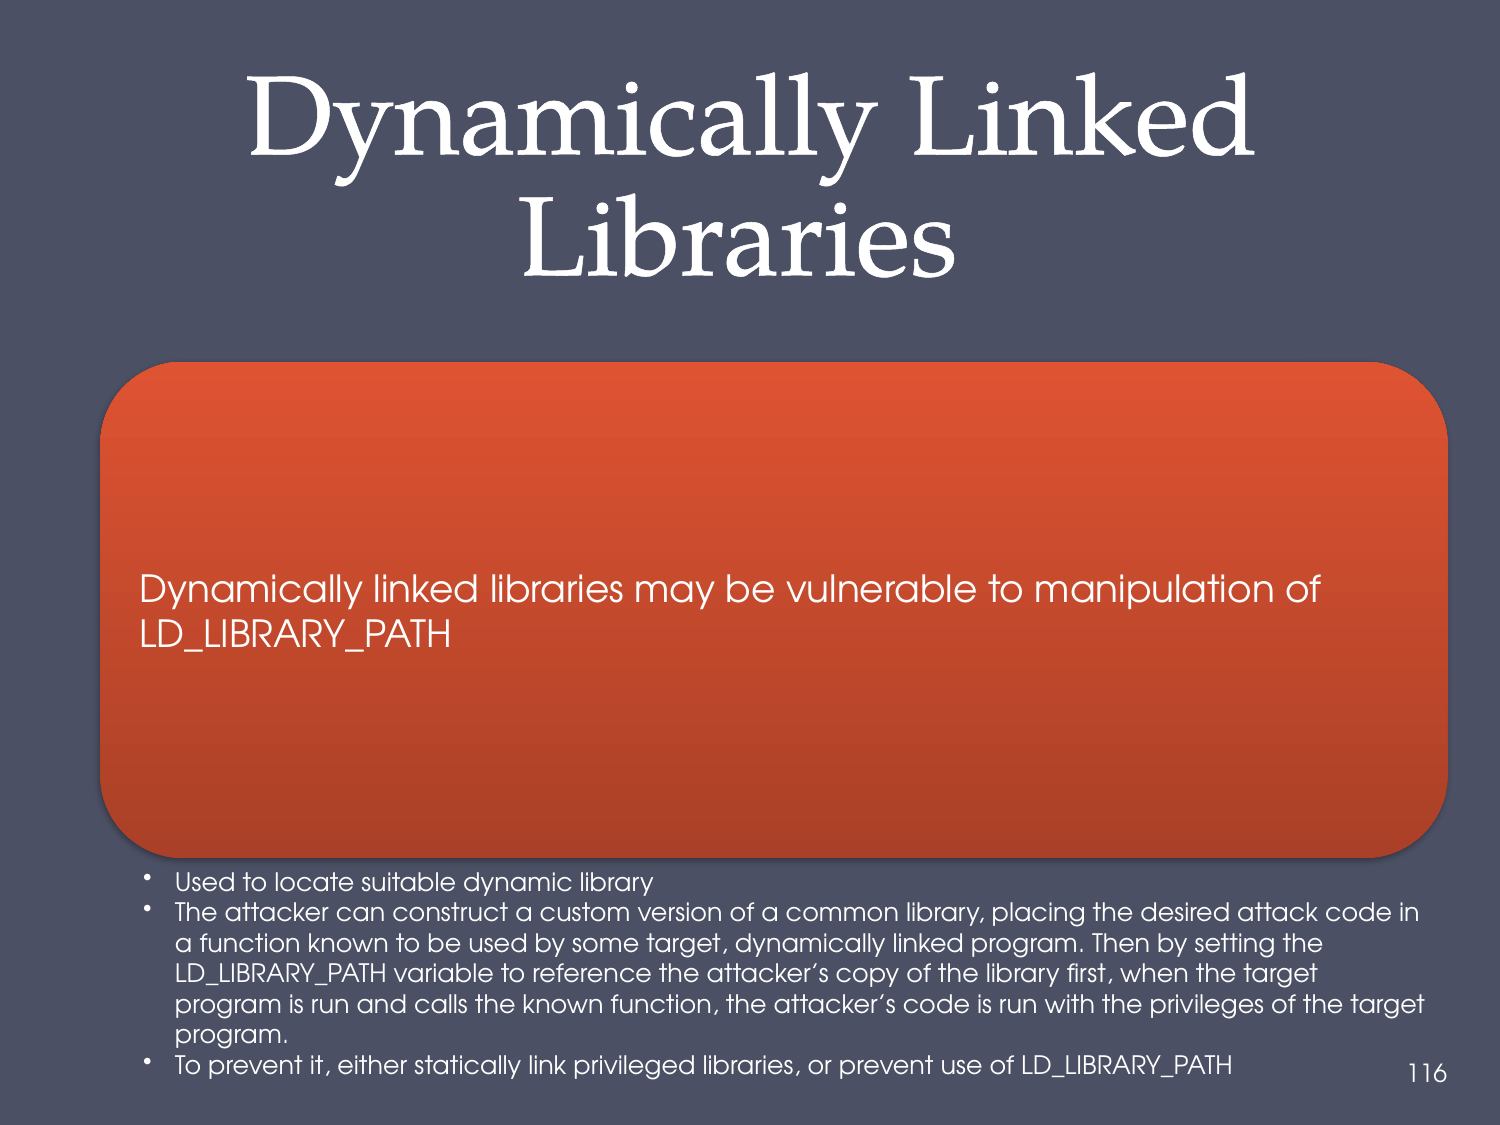

# Dynamically Linked Libraries
Dynamically linked libraries may be vulnerable to manipulation of LD_LIBRARY_PATH
Used to locate suitable dynamic library
To prevent it, either statically link privileged libraries, or prevent use of LD_LIBRARY_PATH
The attacker can construct a custom version of a common library, placing the desired attack code in a function known to be used by some target, dynamically linked program. Then by setting the LD_LIBRARY_PATH variable to reference the attacker’s copy of the library first, when the target program is run and calls the known function, the attacker’s code is run with the privileges of the target program.
116